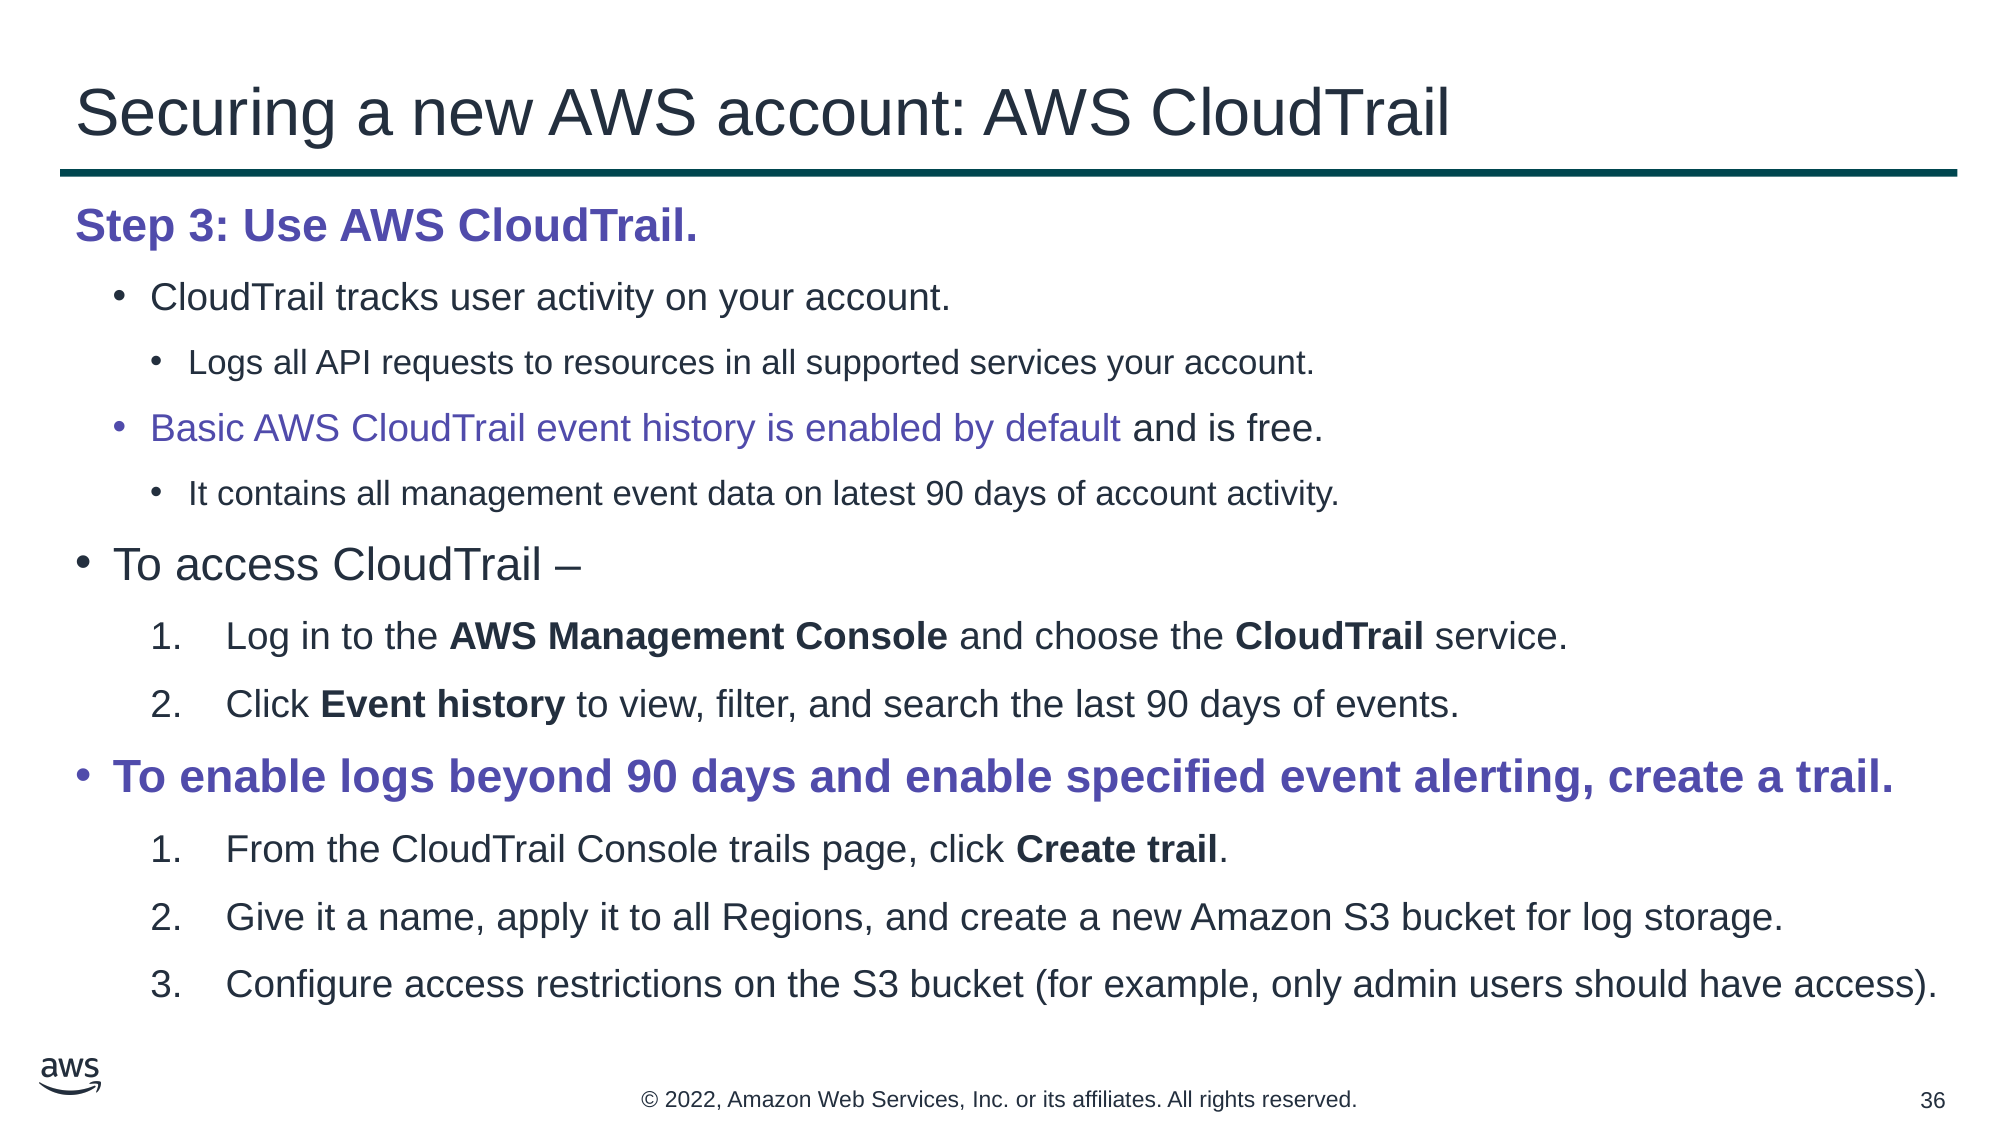

# Securing a new AWS account: AWS CloudTrail
Step 3: Use AWS CloudTrail.
CloudTrail tracks user activity on your account.
Logs all API requests to resources in all supported services your account.
Basic AWS CloudTrail event history is enabled by default and is free.
It contains all management event data on latest 90 days of account activity.
To access CloudTrail –
Log in to the AWS Management Console and choose the CloudTrail service.
Click Event history to view, filter, and search the last 90 days of events.
To enable logs beyond 90 days and enable specified event alerting, create a trail.
From the CloudTrail Console trails page, click Create trail.
Give it a name, apply it to all Regions, and create a new Amazon S3 bucket for log storage.
Configure access restrictions on the S3 bucket (for example, only admin users should have access).

36